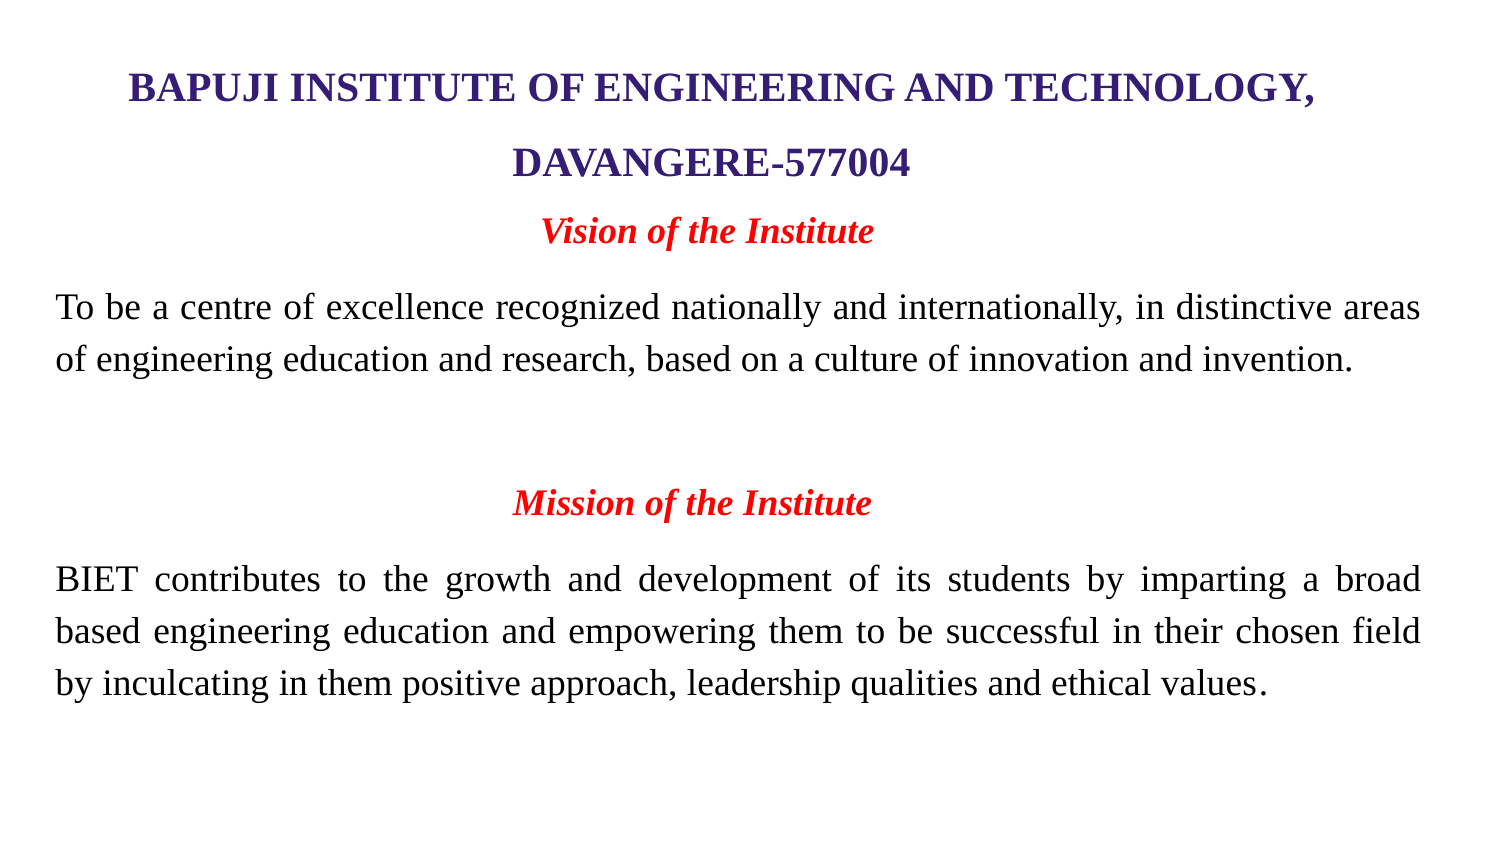

# BAPUJI INSTITUTE OF ENGINEERING AND TECHNOLOGY,       DAVANGERE-577004

                                                   Vision of the Institute
To be a centre of excellence recognized nationally and internationally, in distinctive areas of engineering education and research, based on a culture of innovation and invention.

                                                             Mission of the Institute
BIET contributes to the growth and development of its students by imparting a broad based engineering education and empowering them to be successful in their chosen field by inculcating in them positive approach, leadership qualities and ethical values.